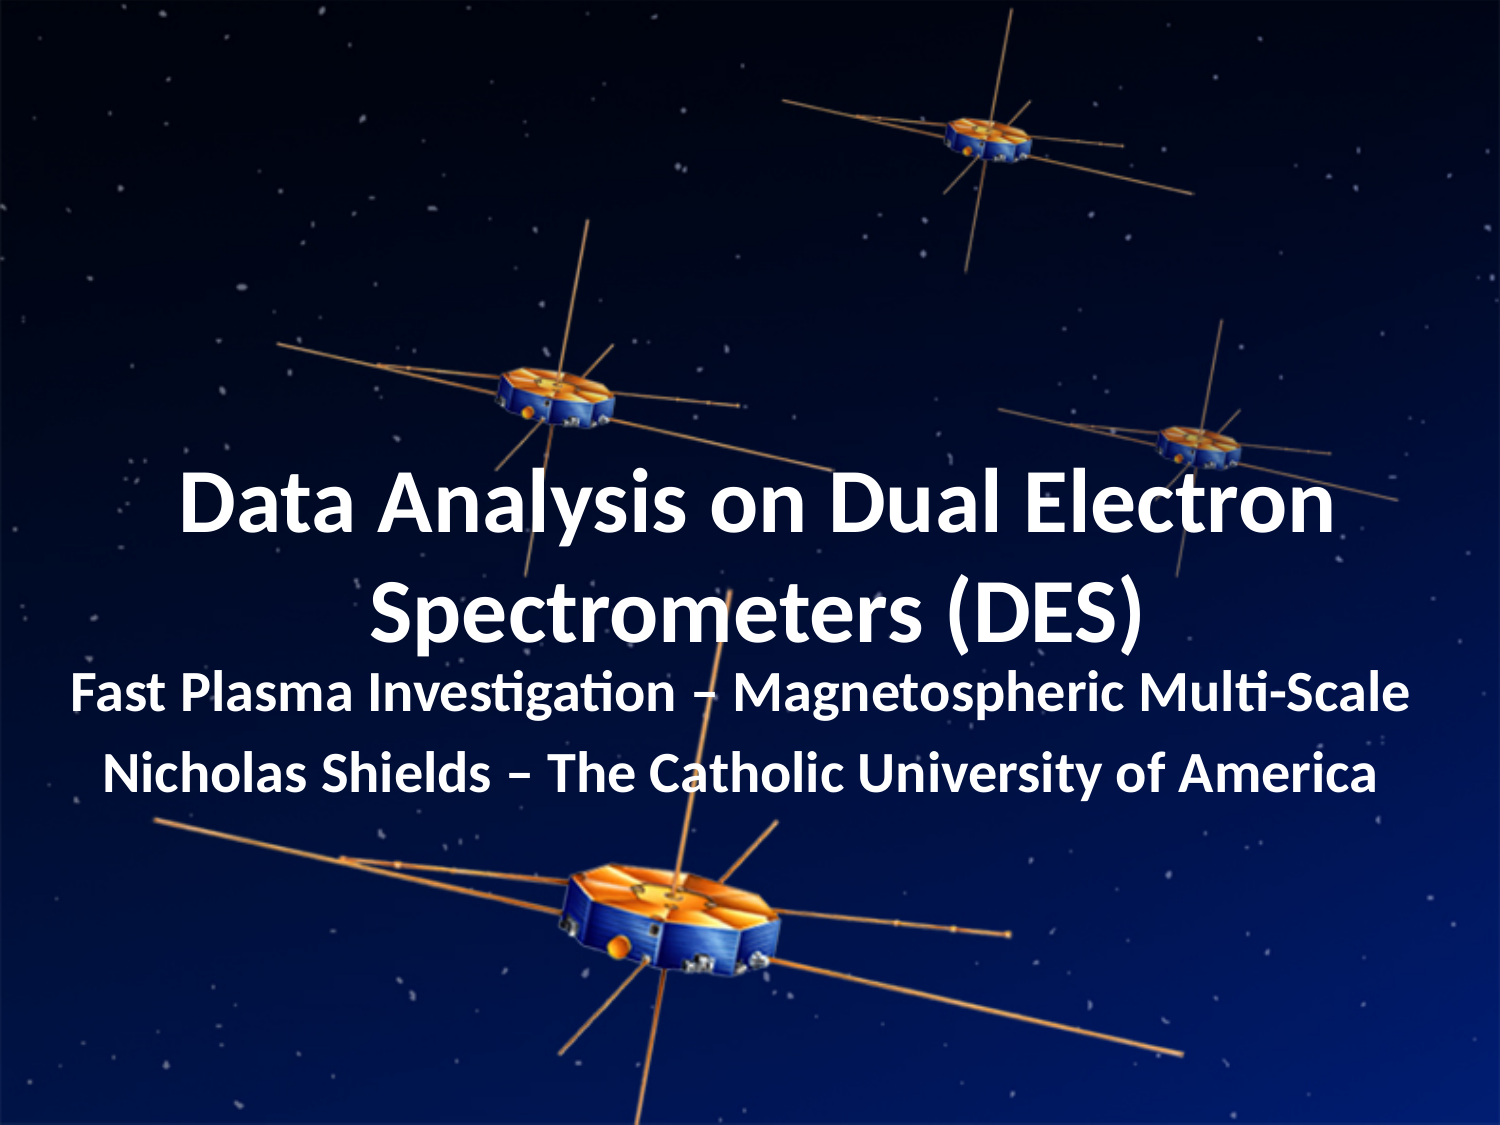

# Data Analysis on Dual Electron Spectrometers (DES)
Fast Plasma Investigation – Magnetospheric Multi-Scale
Nicholas Shields – The Catholic University of America